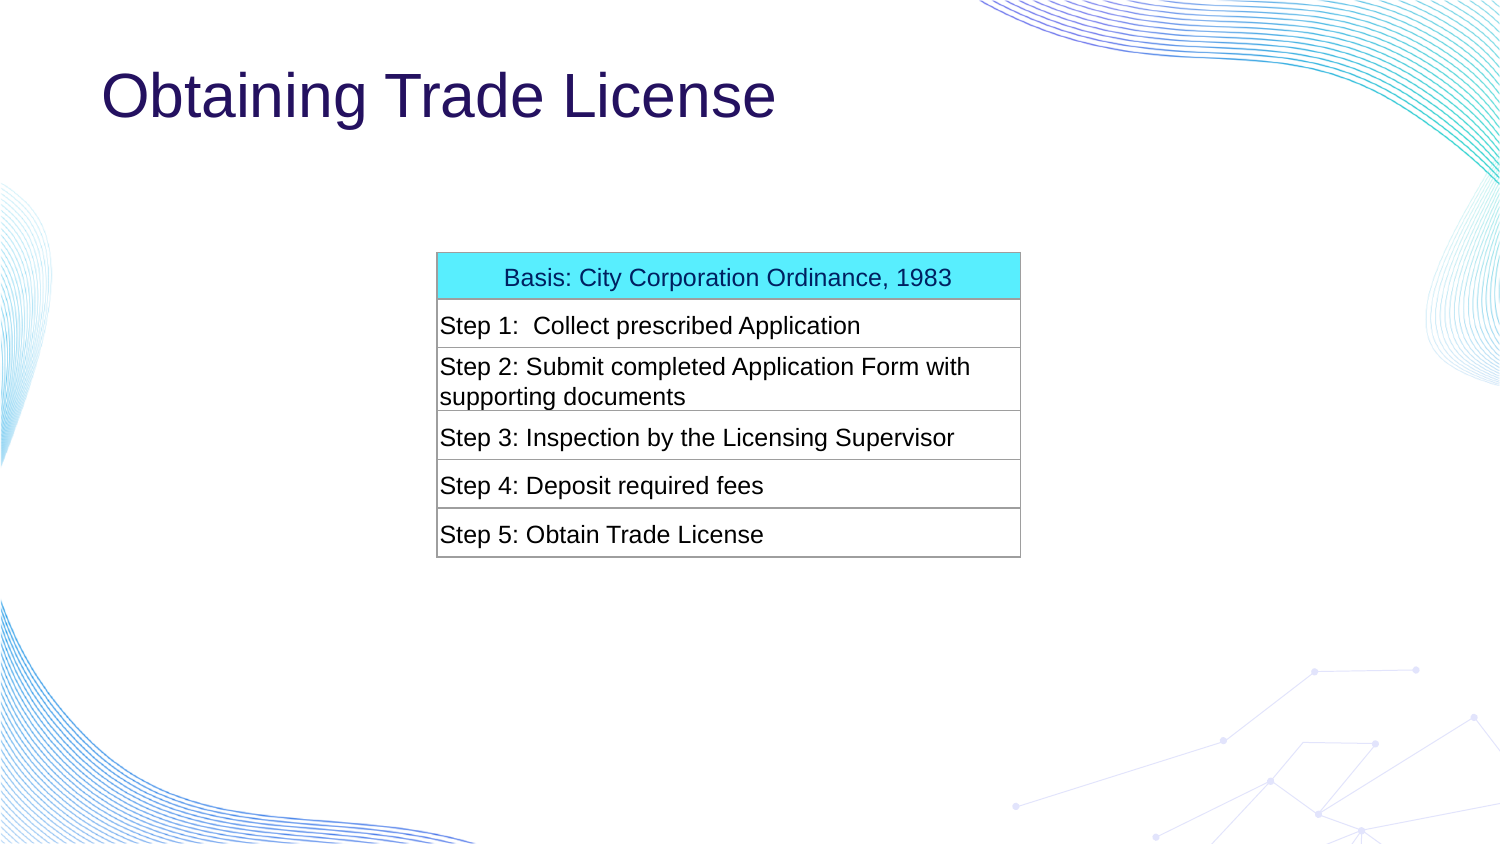

# Obtaining Trade License
| Basis: City Corporation Ordinance, 1983 |
| --- |
| Step 1:  Collect prescribed Application |
| Step 2: Submit completed Application Form with supporting documents |
| Step 3: Inspection by the Licensing Supervisor |
| Step 4: Deposit required fees |
| Step 5: Obtain Trade License |